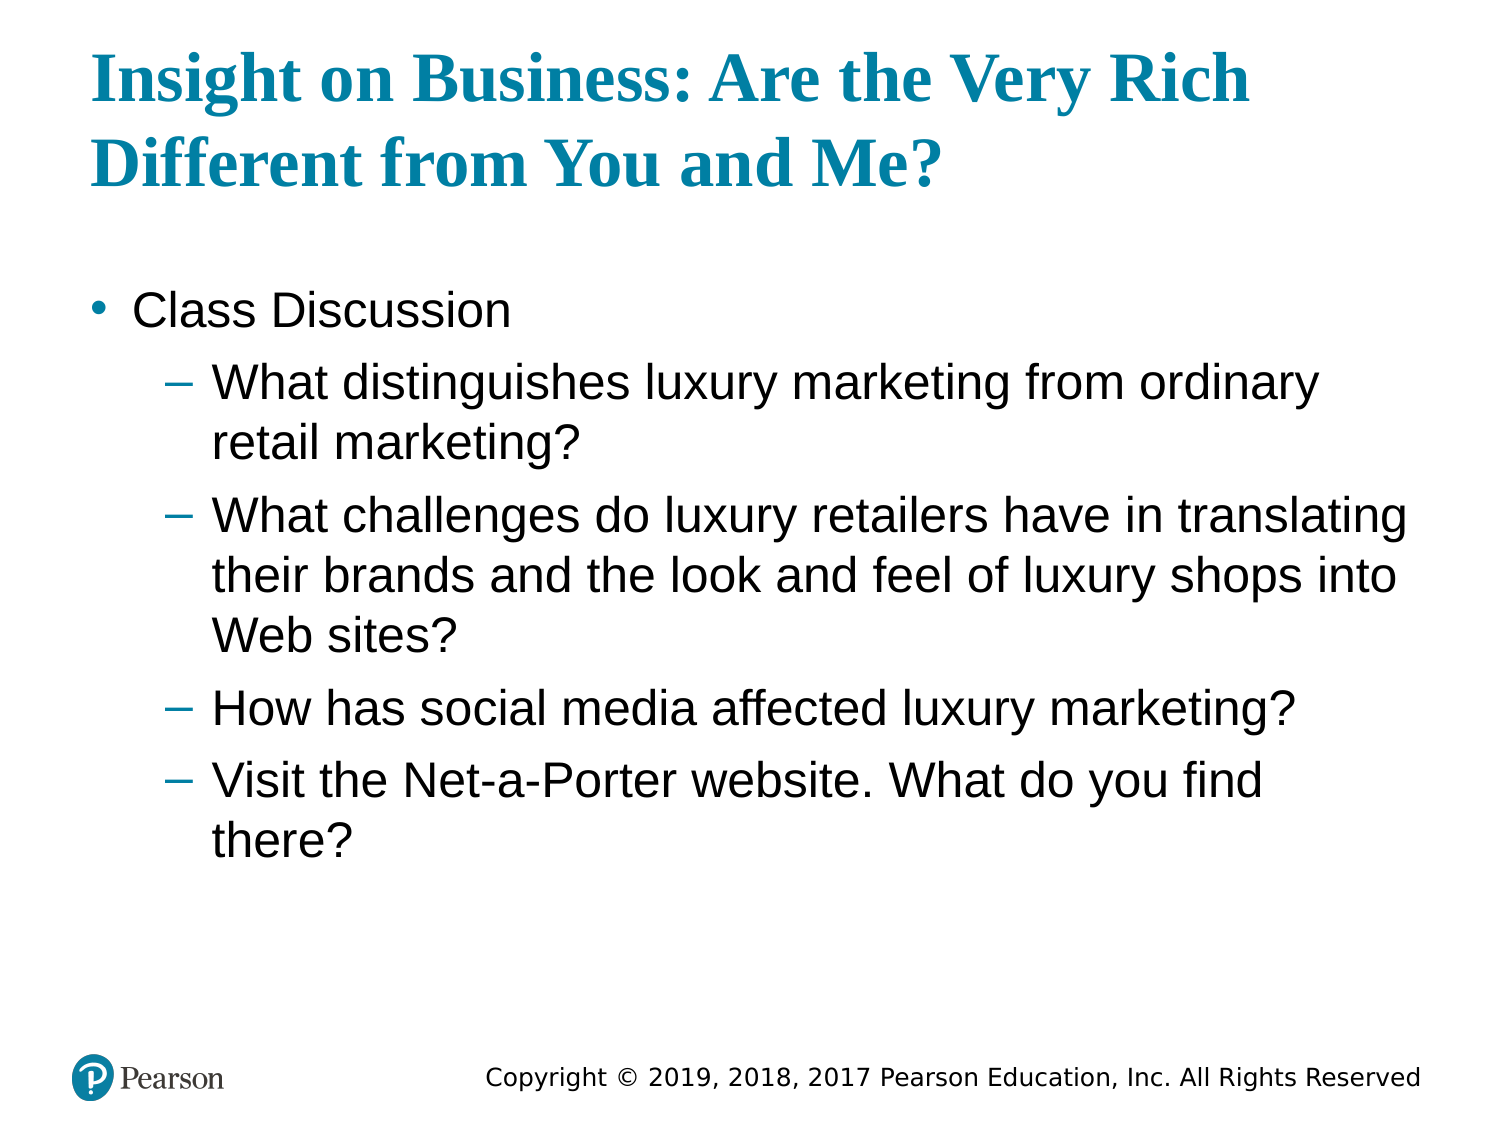

# Insight on Business: Are the Very Rich Different from You and Me?
Class Discussion
What distinguishes luxury marketing from ordinary retail marketing?
What challenges do luxury retailers have in translating their brands and the look and feel of luxury shops into Web sites?
How has social media affected luxury marketing?
Visit the Net-a-Porter website. What do you find there?